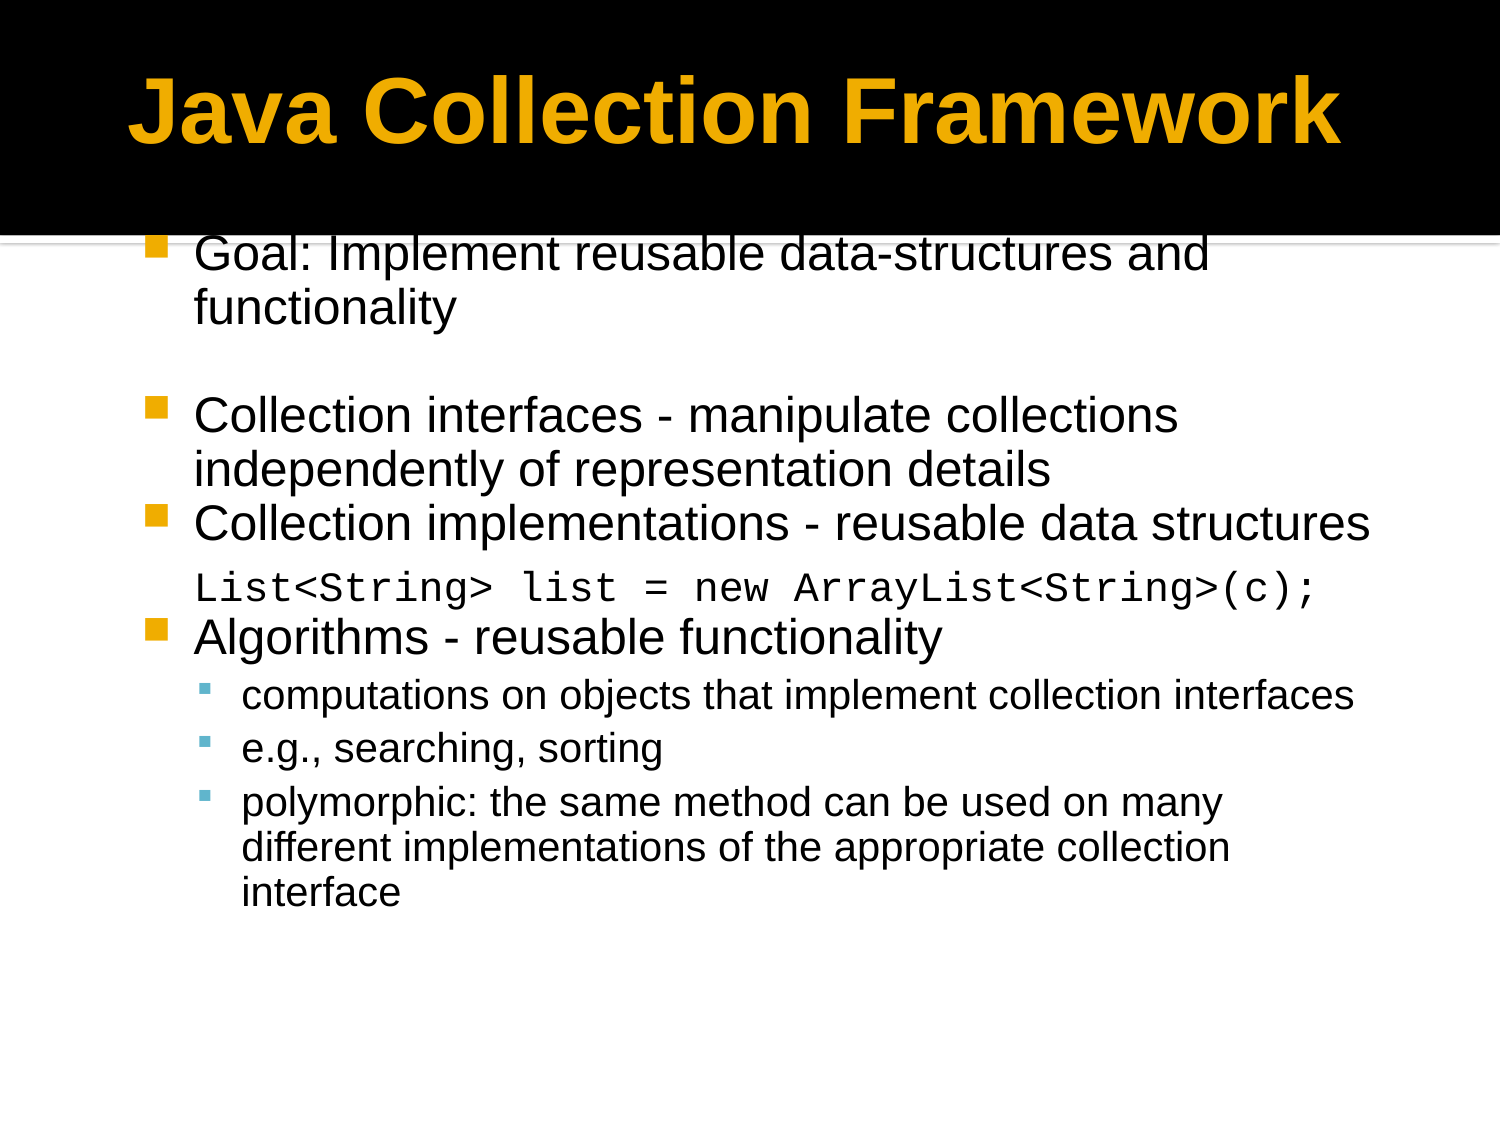

# Java Collection Framework
Goal: Implement reusable data-structures and functionality

Collection interfaces - manipulate collections independently of representation details
Collection implementations - reusable data structures
	List<String> list = new ArrayList<String>(c);
Algorithms - reusable functionality
computations on objects that implement collection interfaces
e.g., searching, sorting
polymorphic: the same method can be used on many different implementations of the appropriate collection interface